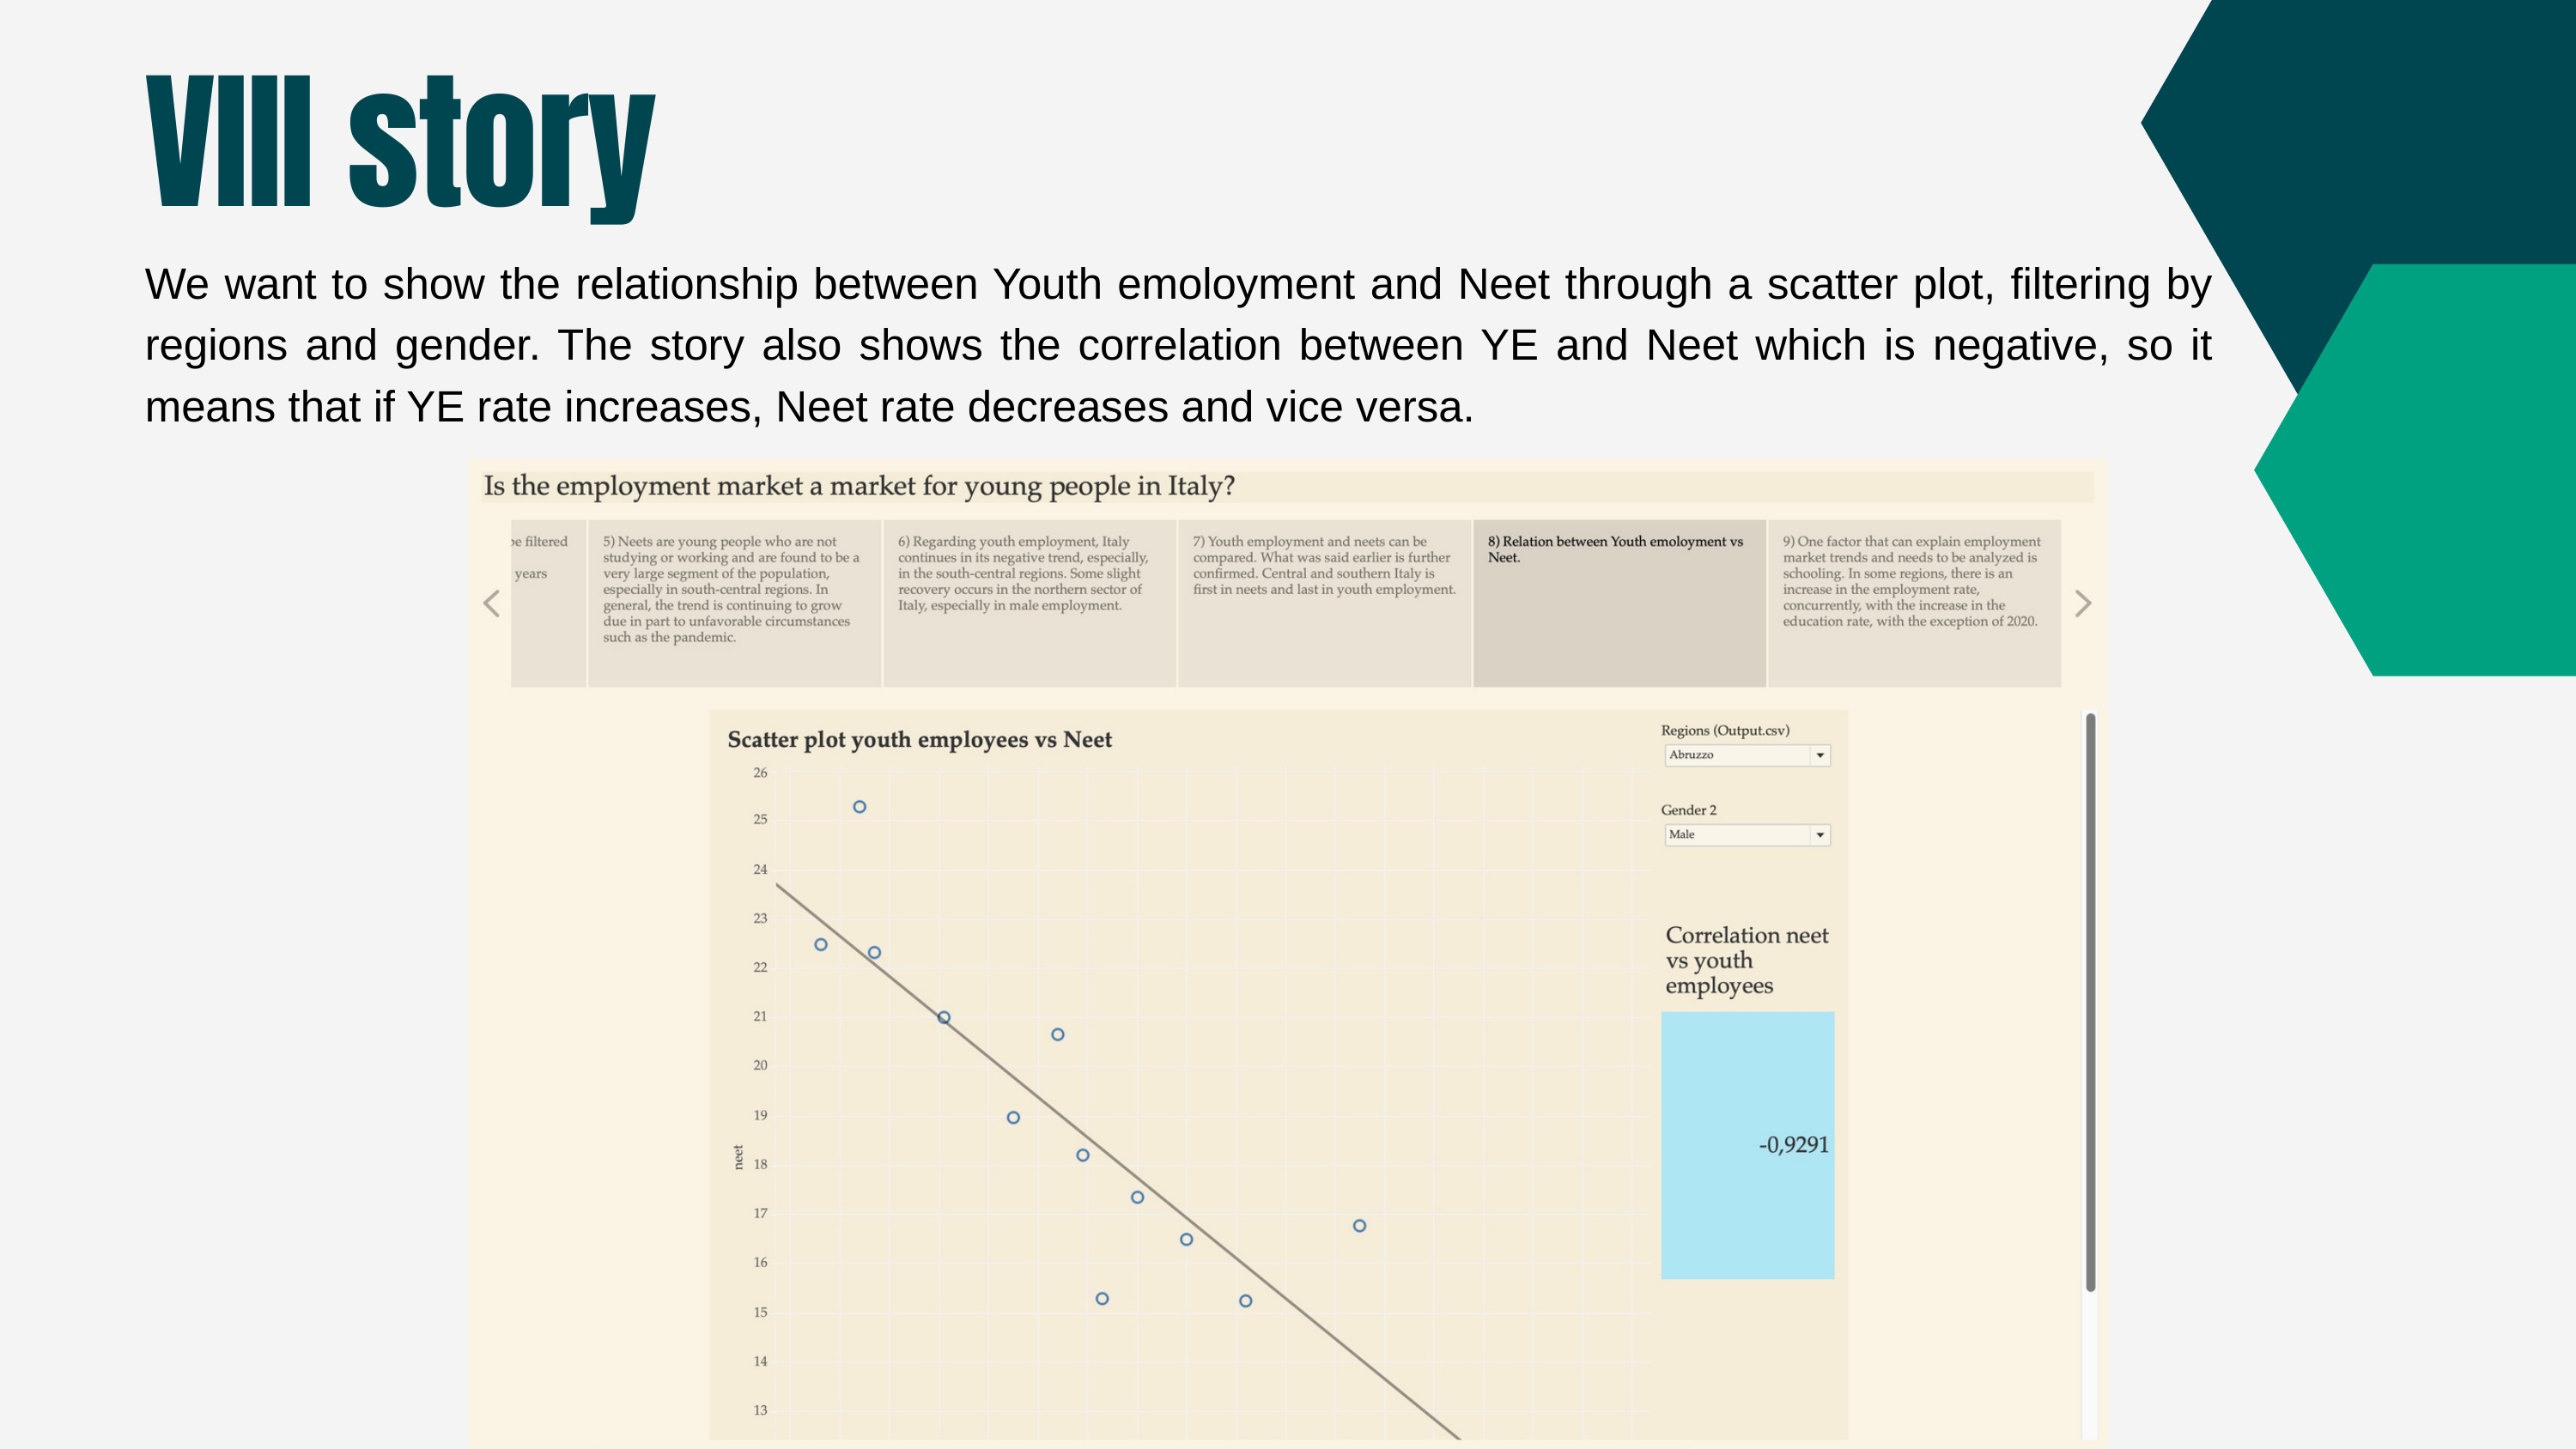

VIII story
We want to show the relationship between Youth emoloyment and Neet through a scatter plot, filtering by regions and gender. The story also shows the correlation between YE and Neet which is negative, so it means that if YE rate increases, Neet rate decreases and vice versa.